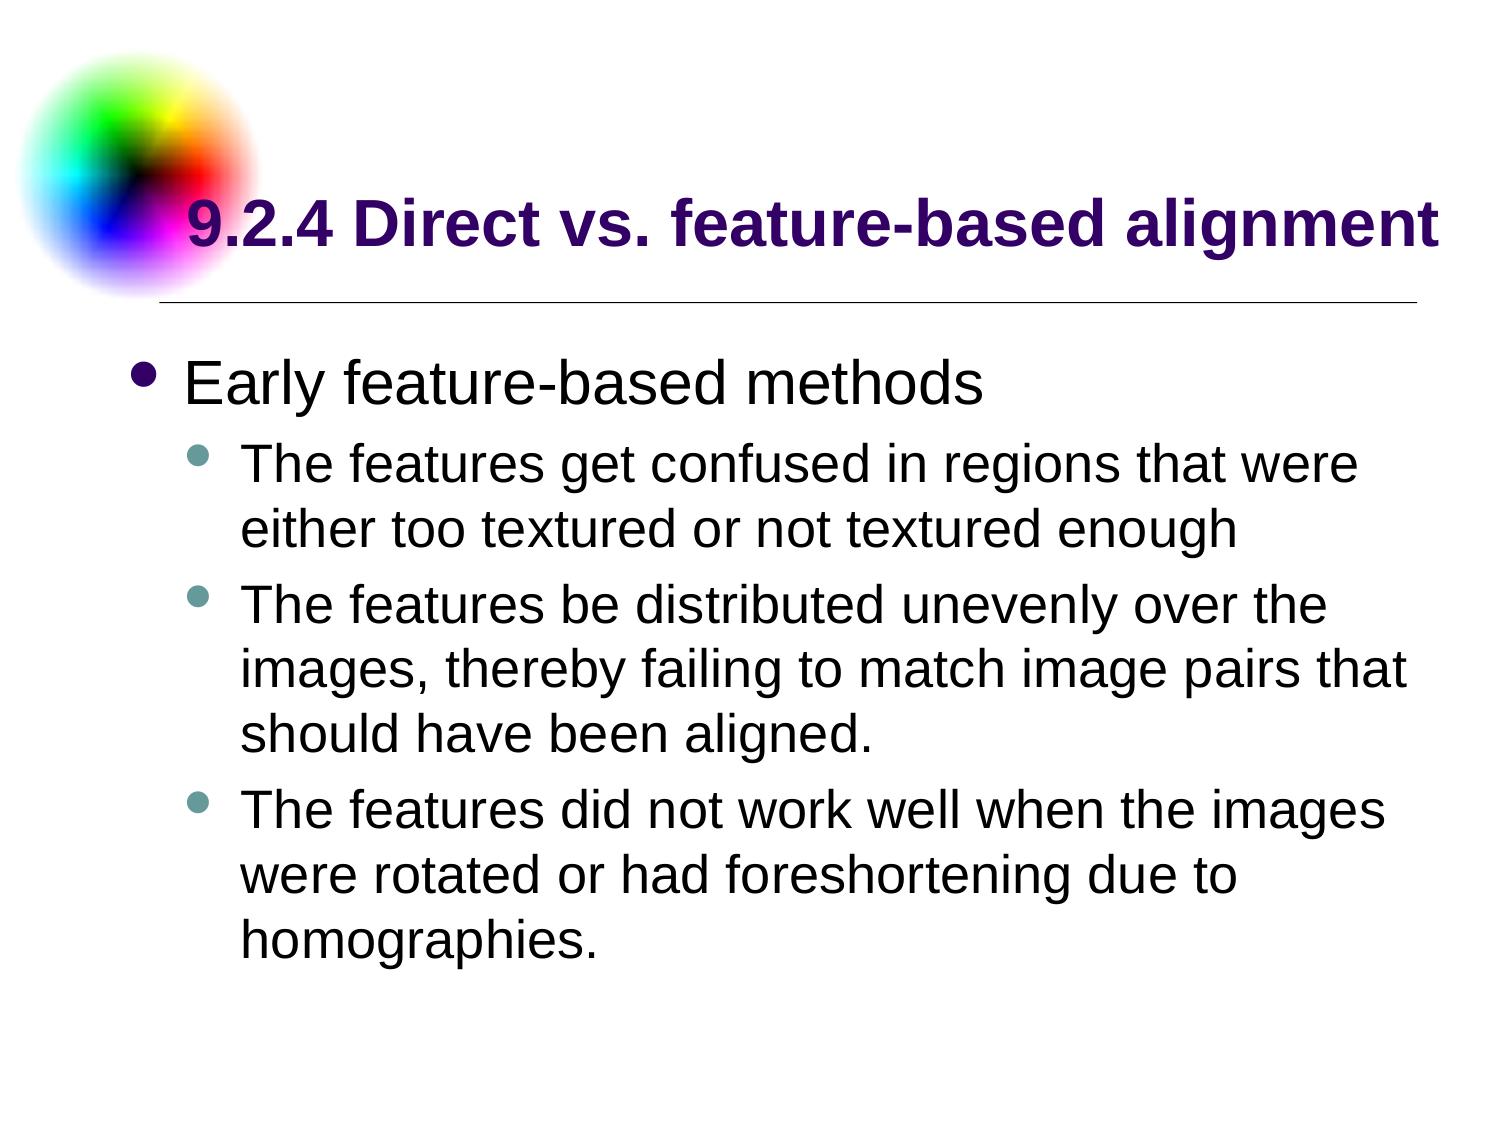

# 9.2.4 Direct vs. feature-based alignment
Early feature-based methods
The features get confused in regions that were either too textured or not textured enough
The features be distributed unevenly over the images, thereby failing to match image pairs that should have been aligned.
The features did not work well when the images were rotated or had foreshortening due to homographies.